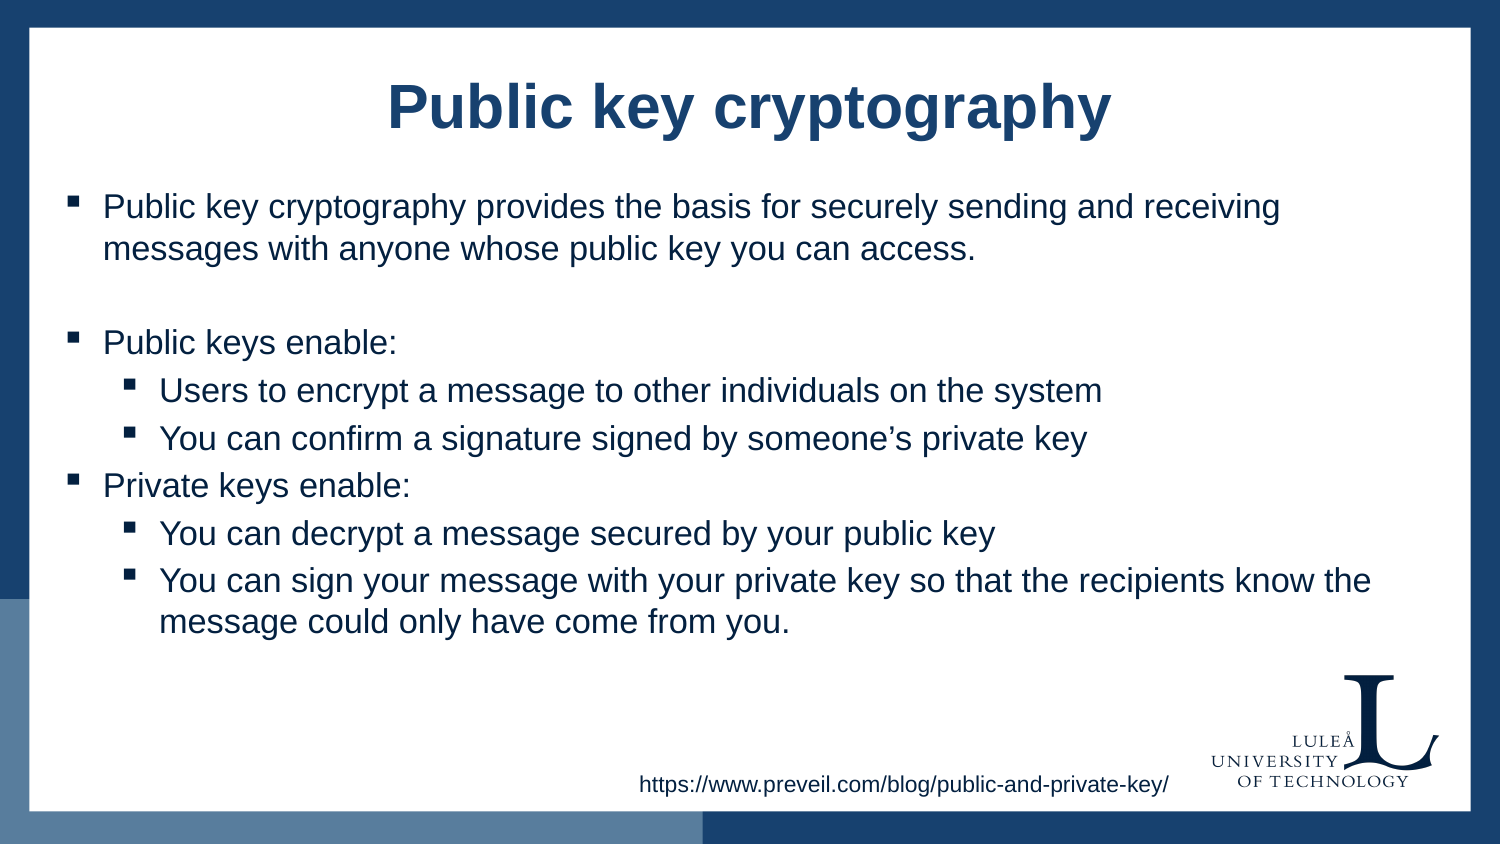

# Public key cryptography
Public key cryptography provides the basis for securely sending and receiving messages with anyone whose public key you can access.

Public keys enable:
Users to encrypt a message to other individuals on the system
You can confirm a signature signed by someone’s private key
Private keys enable:
You can decrypt a message secured by your public key
You can sign your message with your private key so that the recipients know the message could only have come from you.
https://www.preveil.com/blog/public-and-private-key/
11